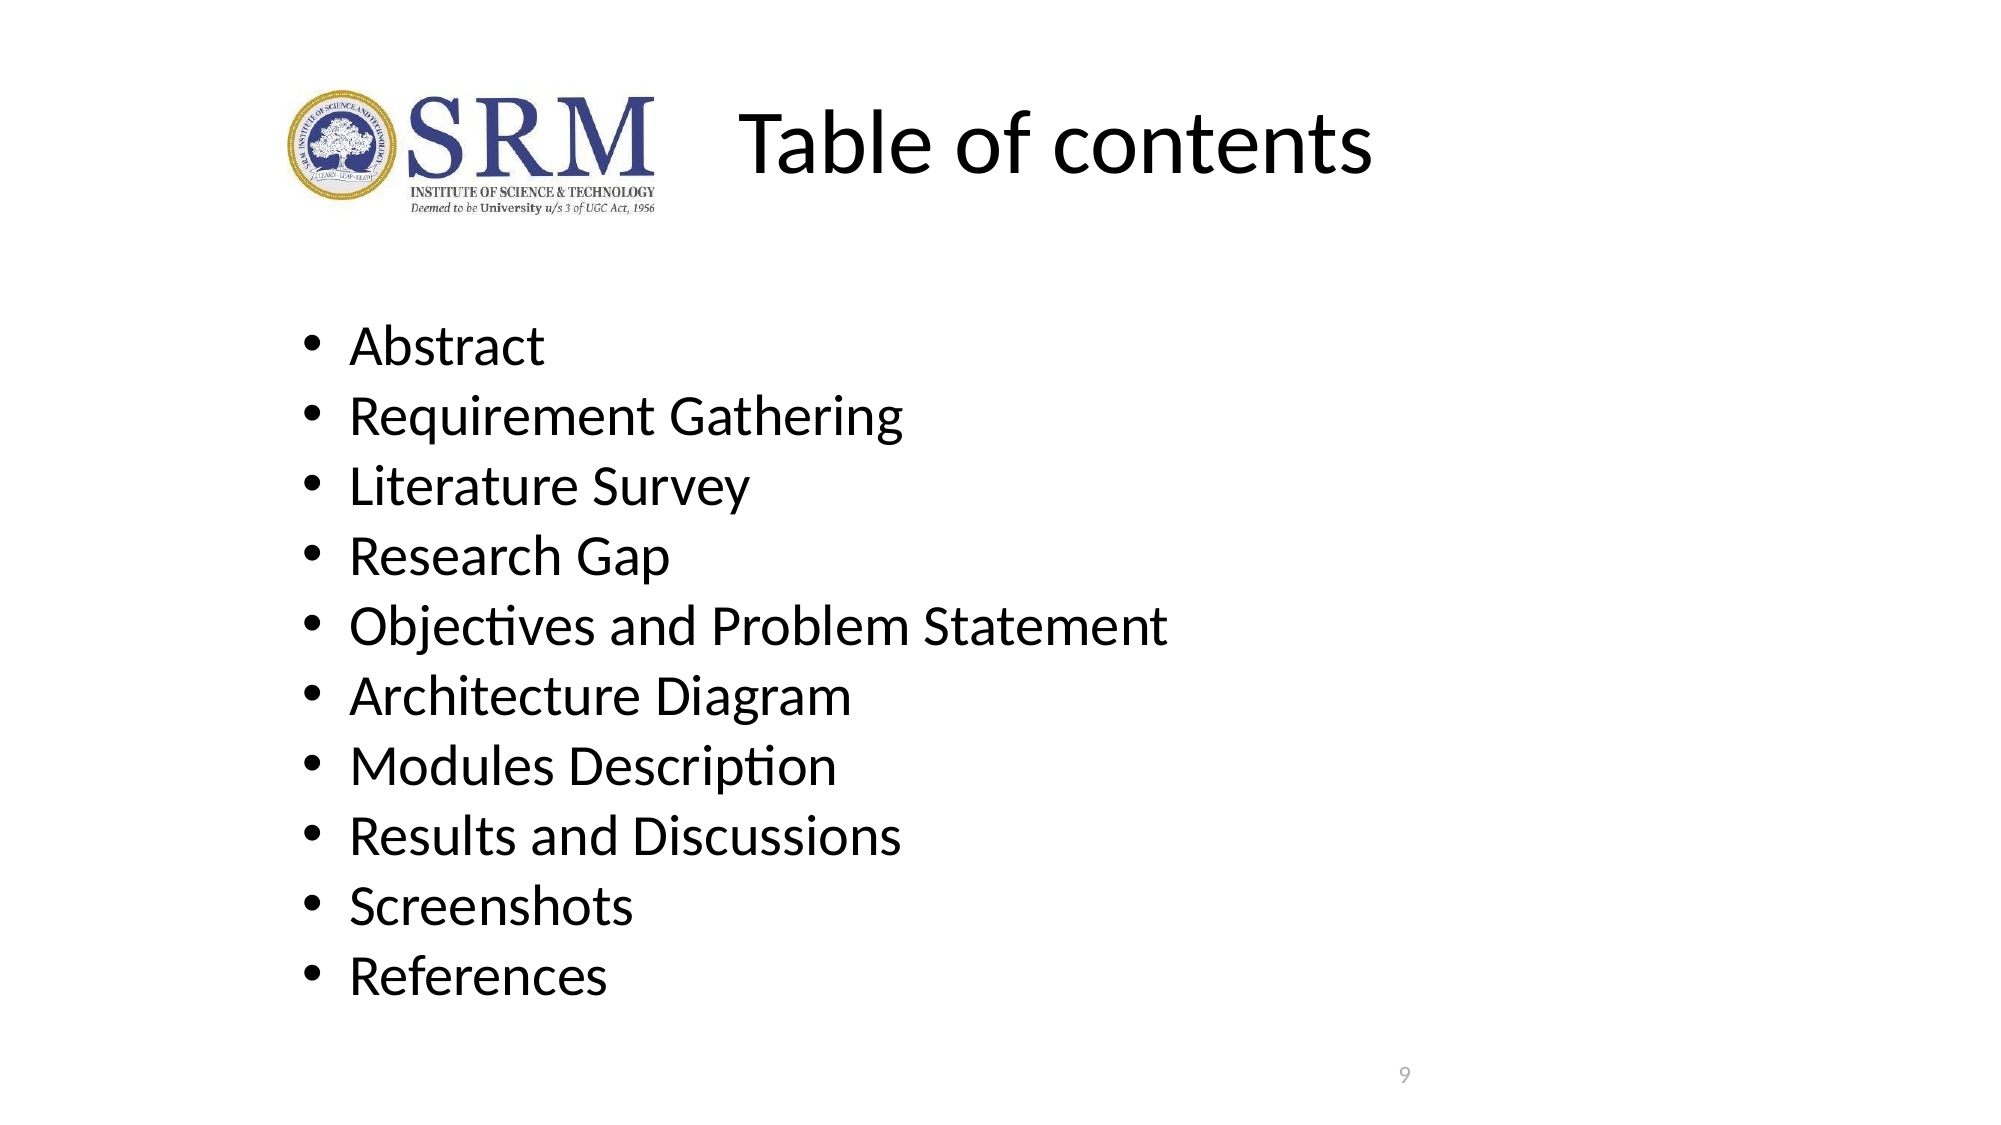

# Table of contents

Abstract
Requirement Gathering
Literature Survey
Research Gap
Objectives and Problem Statement
Architecture Diagram
Modules Description
Results and Discussions
Screenshots
References

9